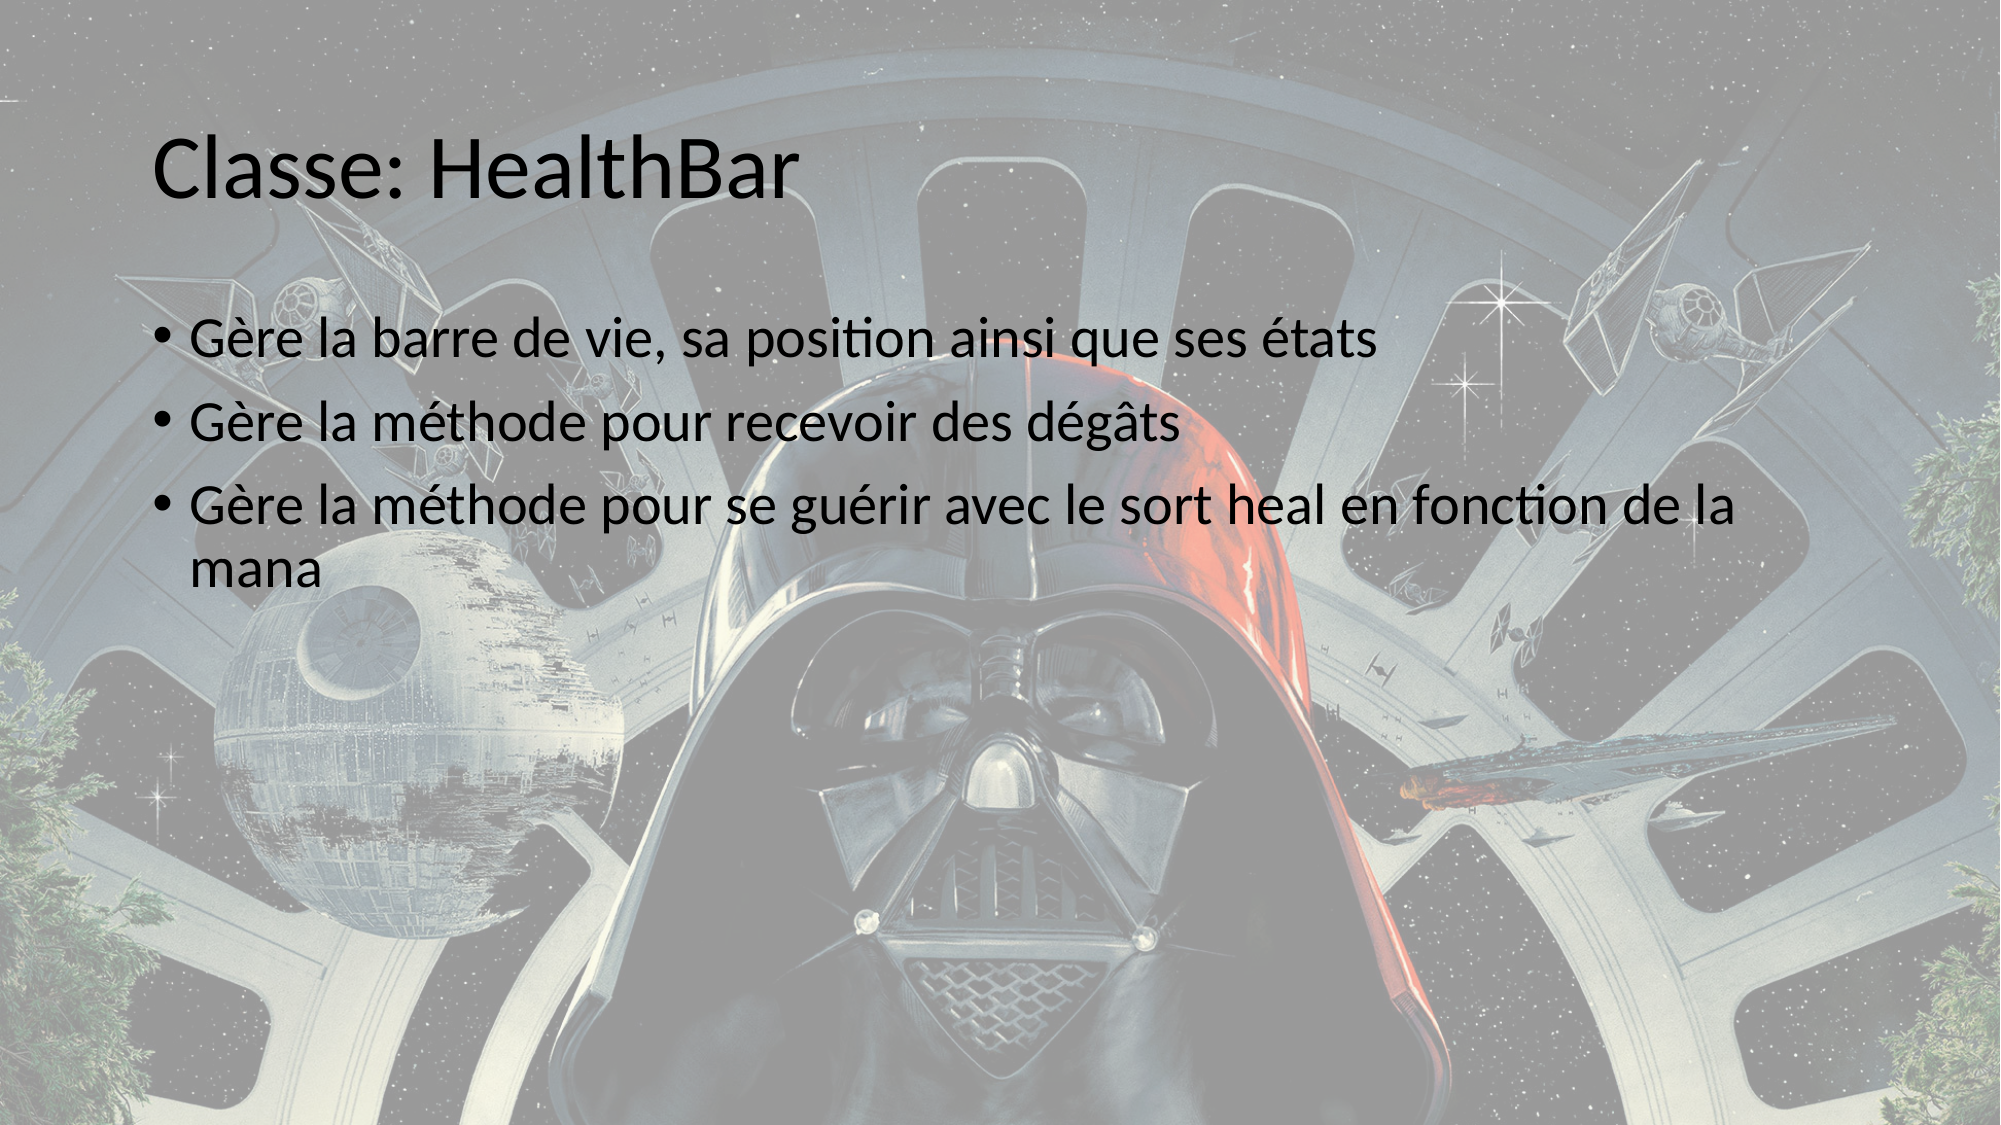

# Classe: HealthBar
Gère la barre de vie, sa position ainsi que ses états
Gère la méthode pour recevoir des dégâts
Gère la méthode pour se guérir avec le sort heal en fonction de la mana